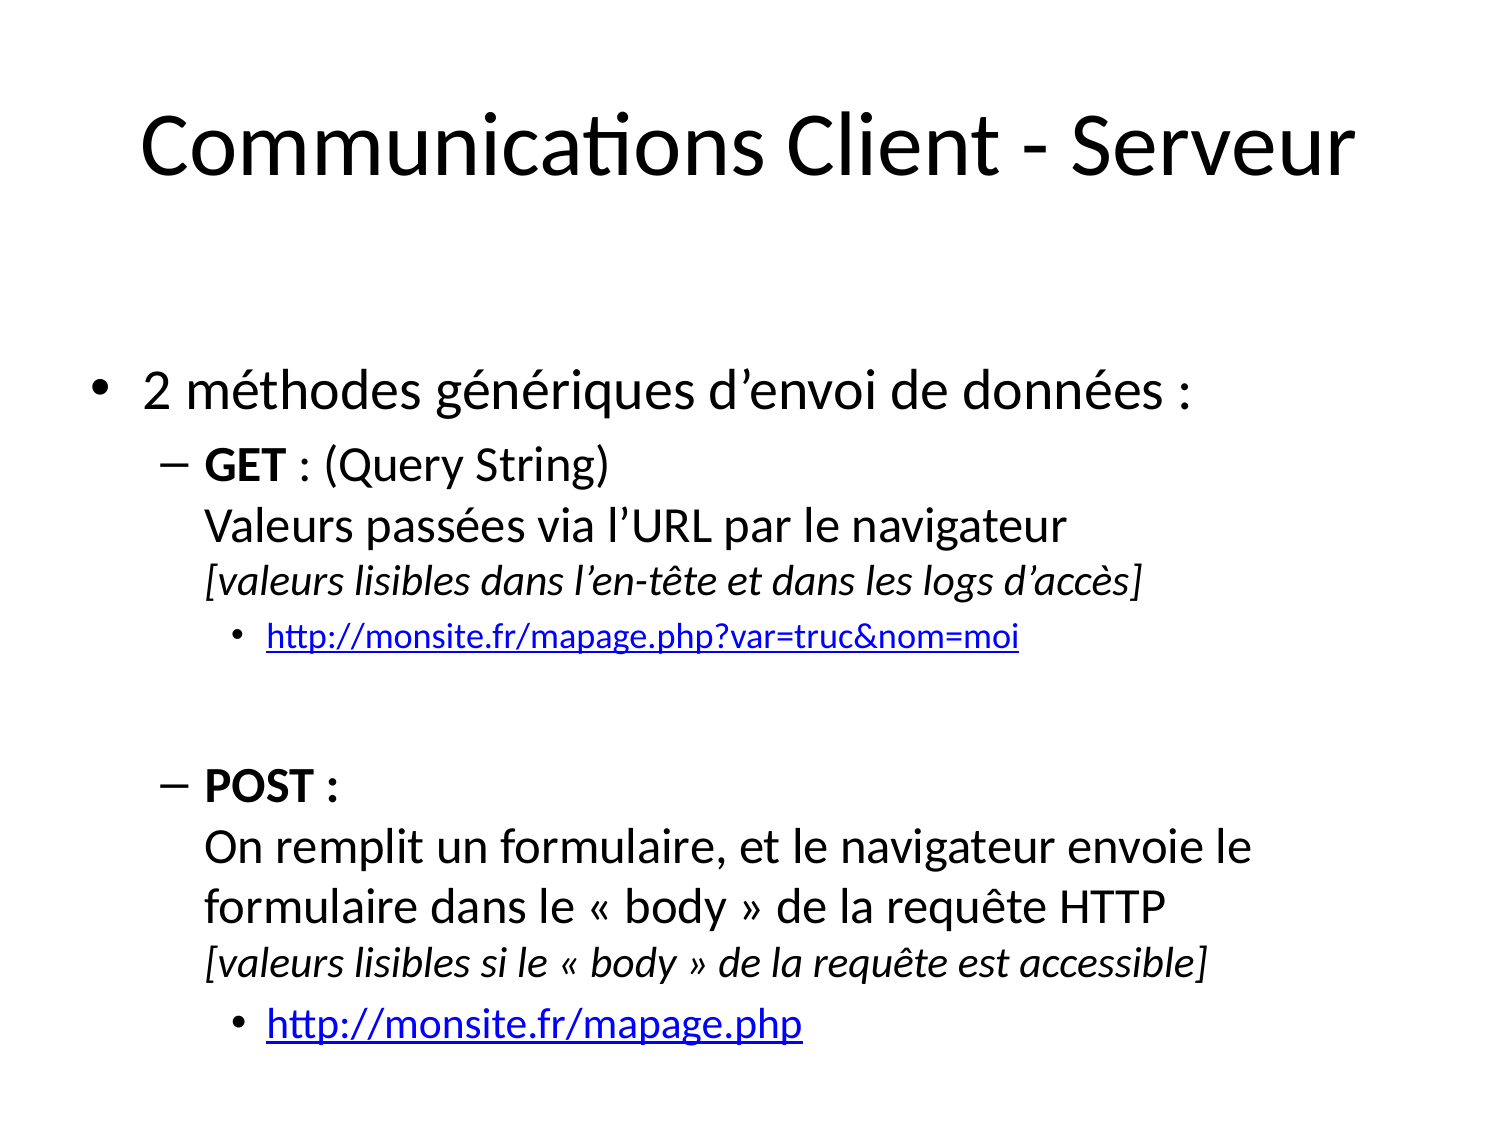

# Communications Client - Serveur

2 méthodes génériques d’envoi de données :
GET : (Query String)
Valeurs passées via l’URL par le navigateur
[valeurs lisibles dans l’en-tête et dans les logs d’accès]
http://monsite.fr/mapage.php?var=truc&nom=moi

POST :
On remplit un formulaire, et le navigateur envoie le formulaire dans le « body » de la requête HTTP
[valeurs lisibles si le « body » de la requête est accessible]
http://monsite.fr/mapage.php